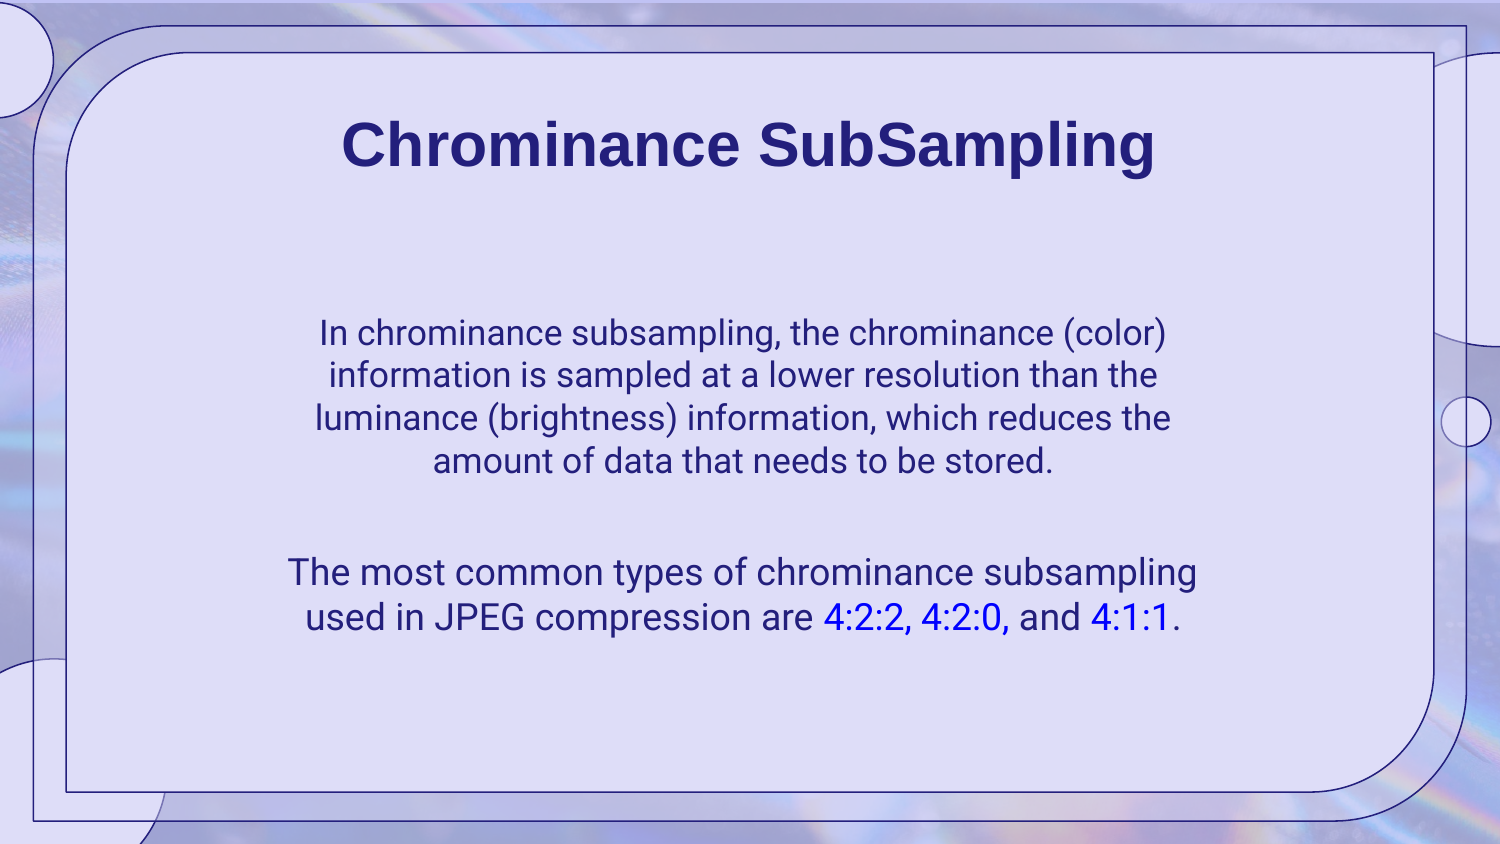

Chrominance SubSampling
In chrominance subsampling, the chrominance (color) information is sampled at a lower resolution than the luminance (brightness) information, which reduces the amount of data that needs to be stored.
The most common types of chrominance subsampling used in JPEG compression are 4:2:2, 4:2:0, and 4:1:1.